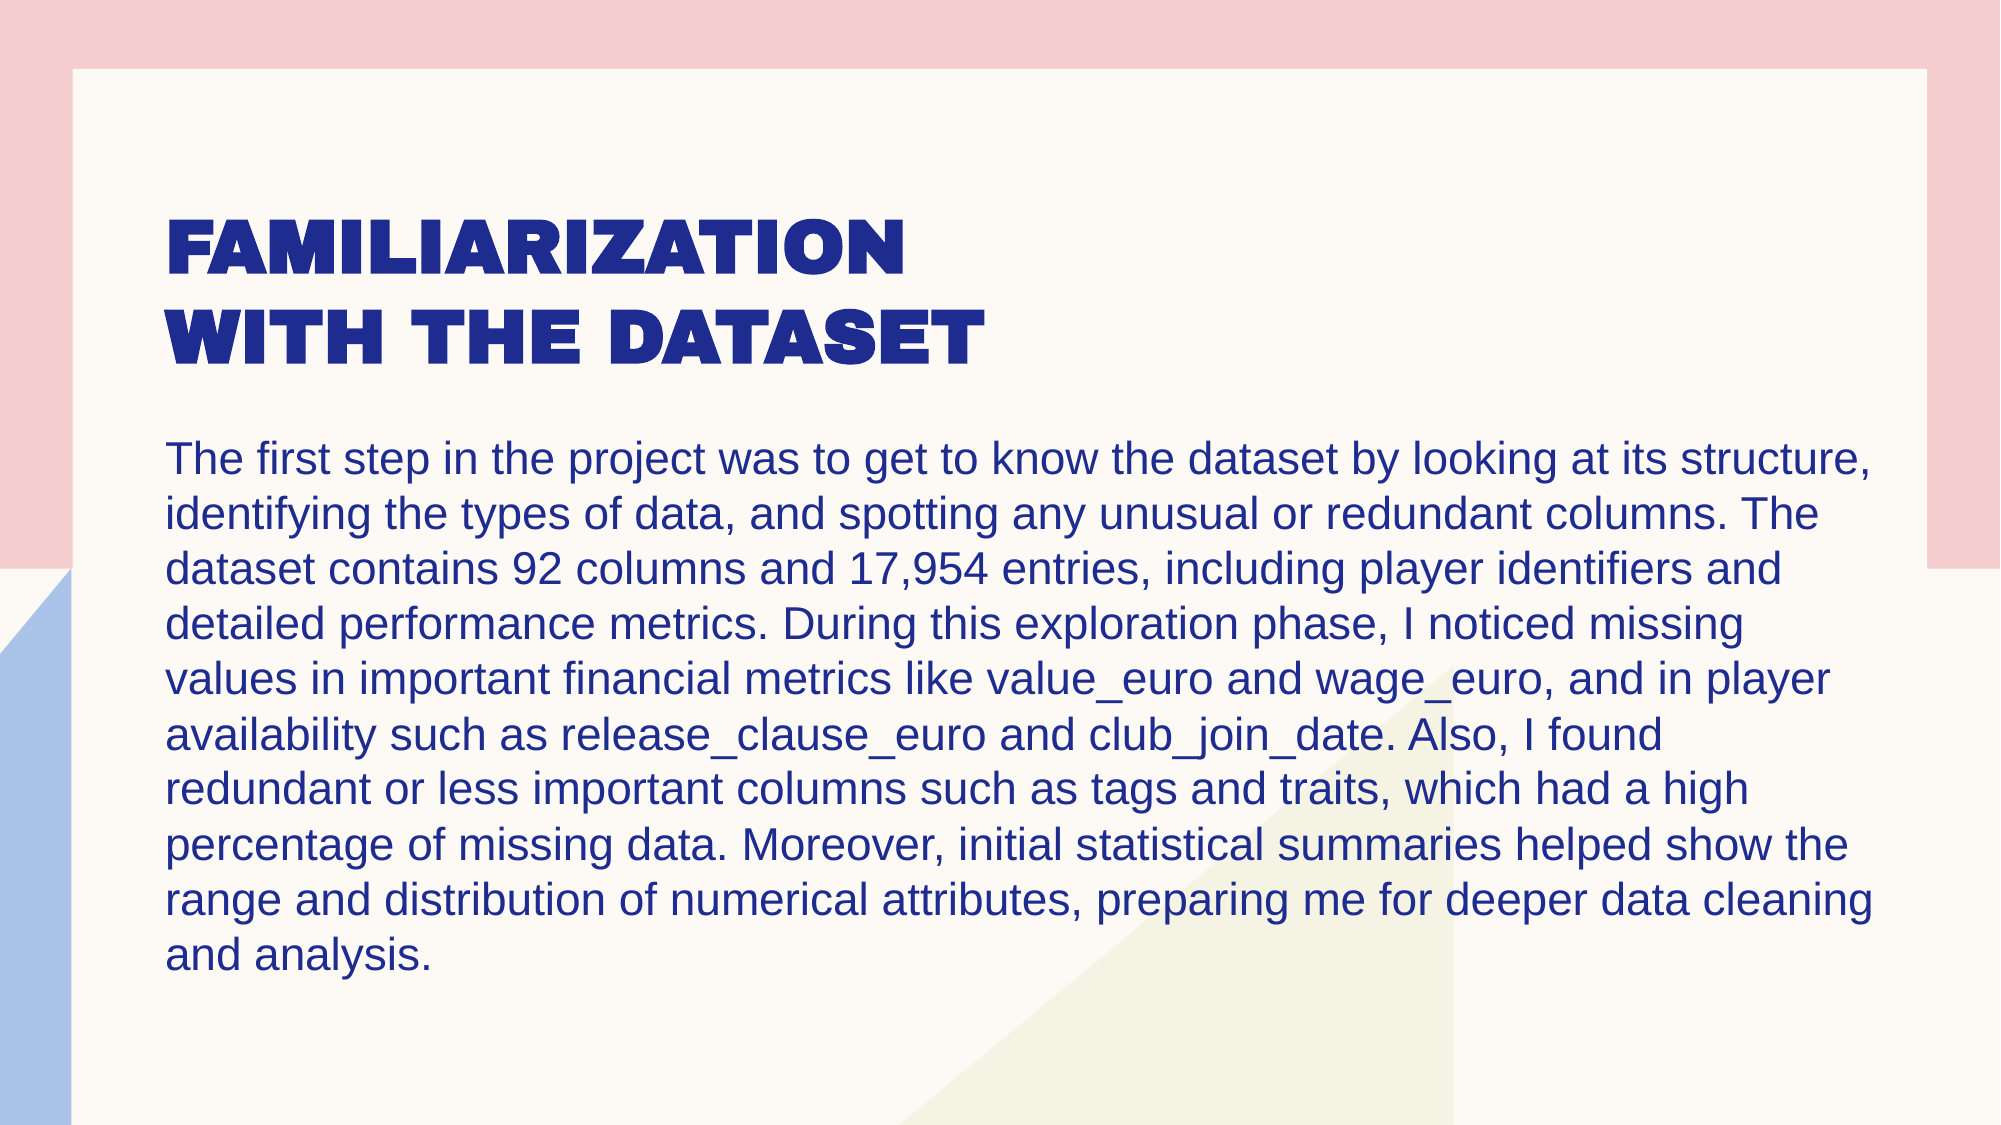

# Familiarization with the Dataset
The first step in the project was to get to know the dataset by looking at its structure, identifying the types of data, and spotting any unusual or redundant columns. The dataset contains 92 columns and 17,954 entries, including player identifiers and detailed performance metrics. During this exploration phase, I noticed missing values in important financial metrics like value_euro and wage_euro, and in player availability such as release_clause_euro and club_join_date. Also, I found redundant or less important columns such as tags and traits, which had a high percentage of missing data. Moreover, initial statistical summaries helped show the range and distribution of numerical attributes, preparing me for deeper data cleaning and analysis.